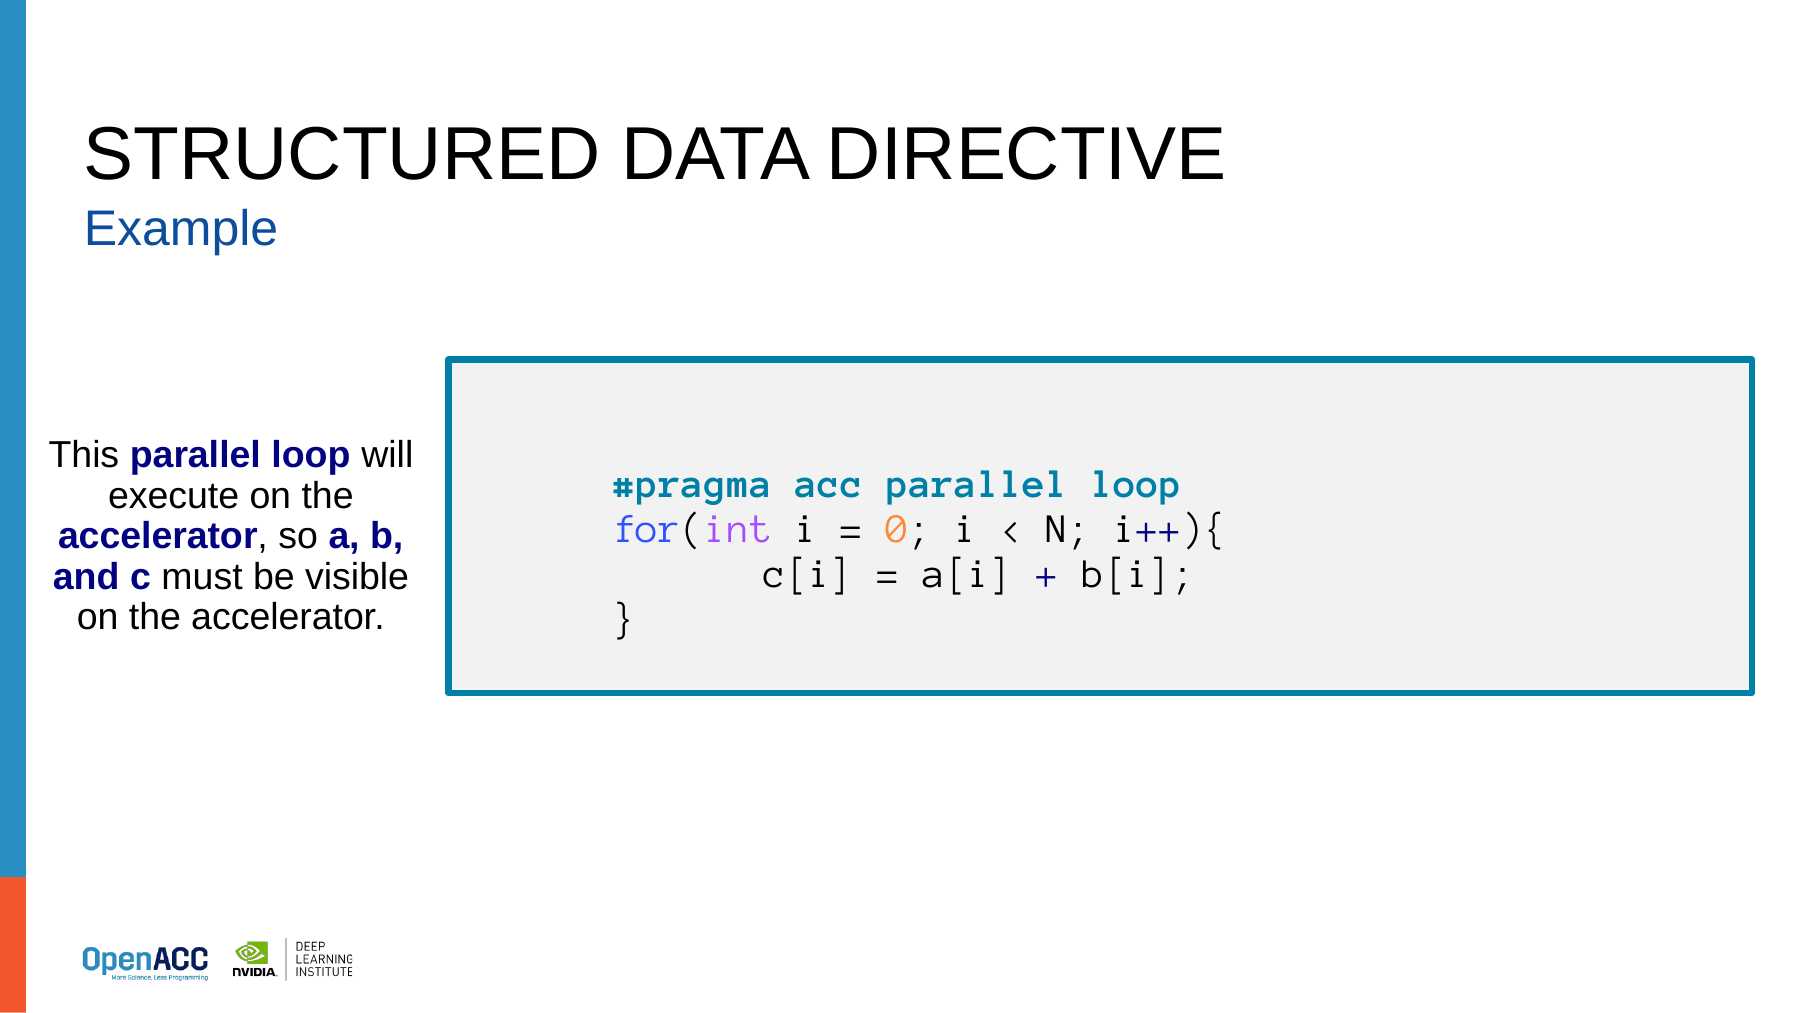

# STRUCTURED DATA DIRECTIVE
Example

	#pragma acc parallel loop
	for(int i = 0; i < N; i++){
		c[i] = a[i] + b[i];
	}

This parallel loop will execute on the accelerator, so a, b, and c must be visible on the accelerator.